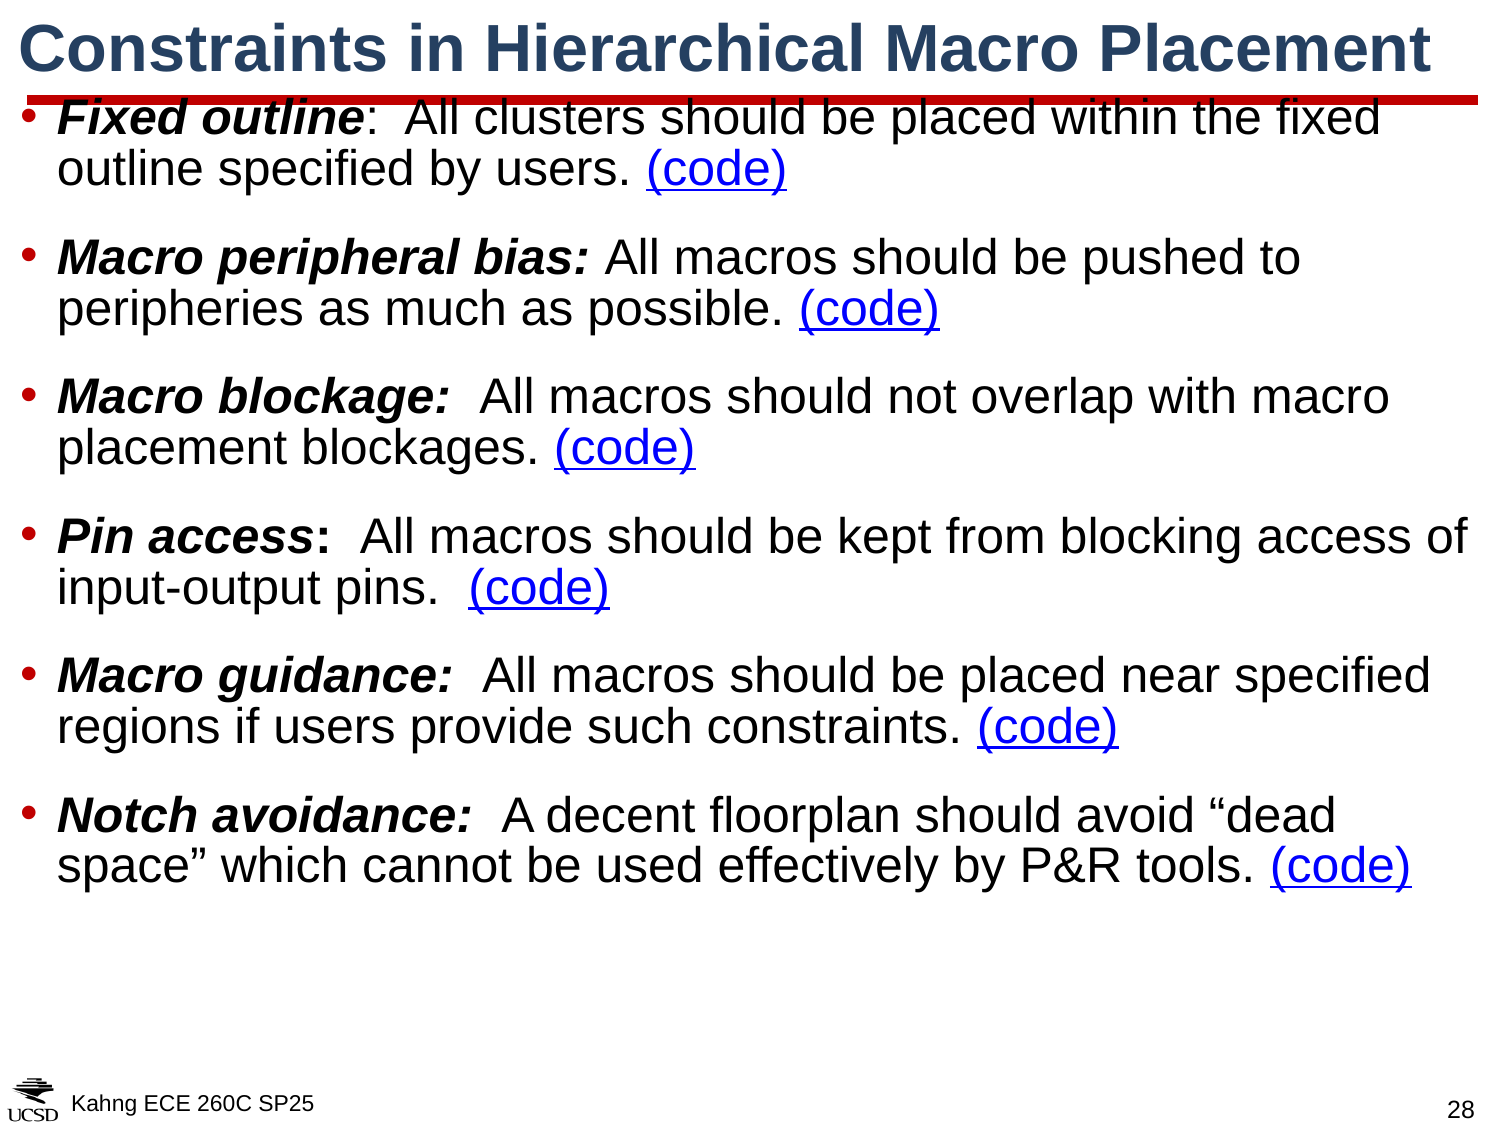

# Constraints in Hierarchical Macro Placement
Fixed outline:  All clusters should be placed within the fixed outline specified by users. (code)
Macro peripheral bias: All macros should be pushed to peripheries as much as possible. (code)
Macro blockage:  All macros should not overlap with macro placement blockages. (code)
Pin access:  All macros should be kept from blocking access of input-output pins.  (code)
Macro guidance:  All macros should be placed near specified regions if users provide such constraints. (code)
Notch avoidance:  A decent floorplan should avoid “dead space” which cannot be used effectively by P&R tools. (code)

Kahng ECE 260C SP25